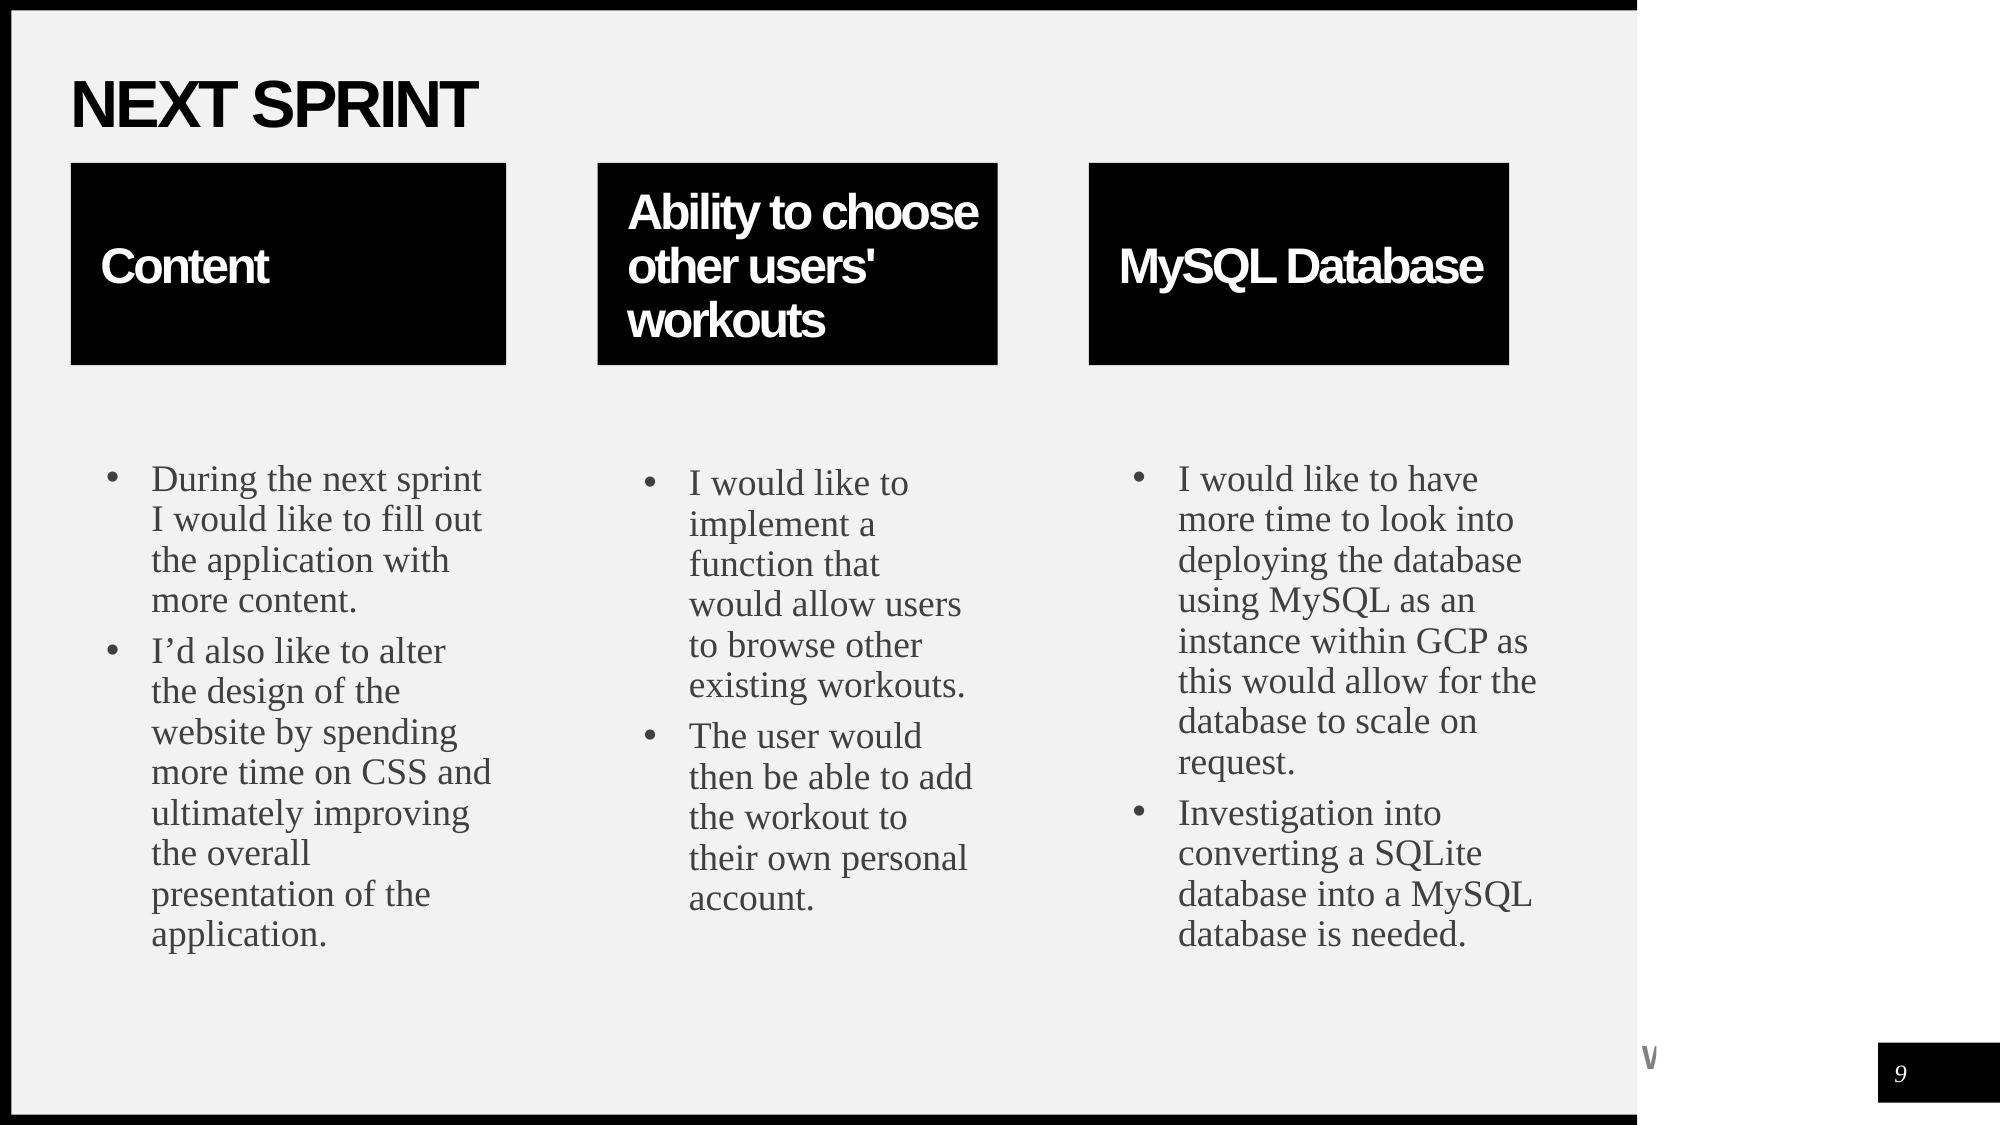

# Next Sprint
Content
Ability to choose other users' workouts
MySQL Database
During the next sprint I would like to fill out the application with more content.
I’d also like to alter the design of the website by spending more time on CSS and ultimately improving the overall presentation of the application.
I would like to have more time to look into deploying the database using MySQL as an instance within GCP as this would allow for the database to scale on request.
Investigation into converting a SQLite database into a MySQL database is needed.
I would like to implement a function that would allow users to browse other existing workouts.
The user would then be able to add the workout to their own personal account.

9